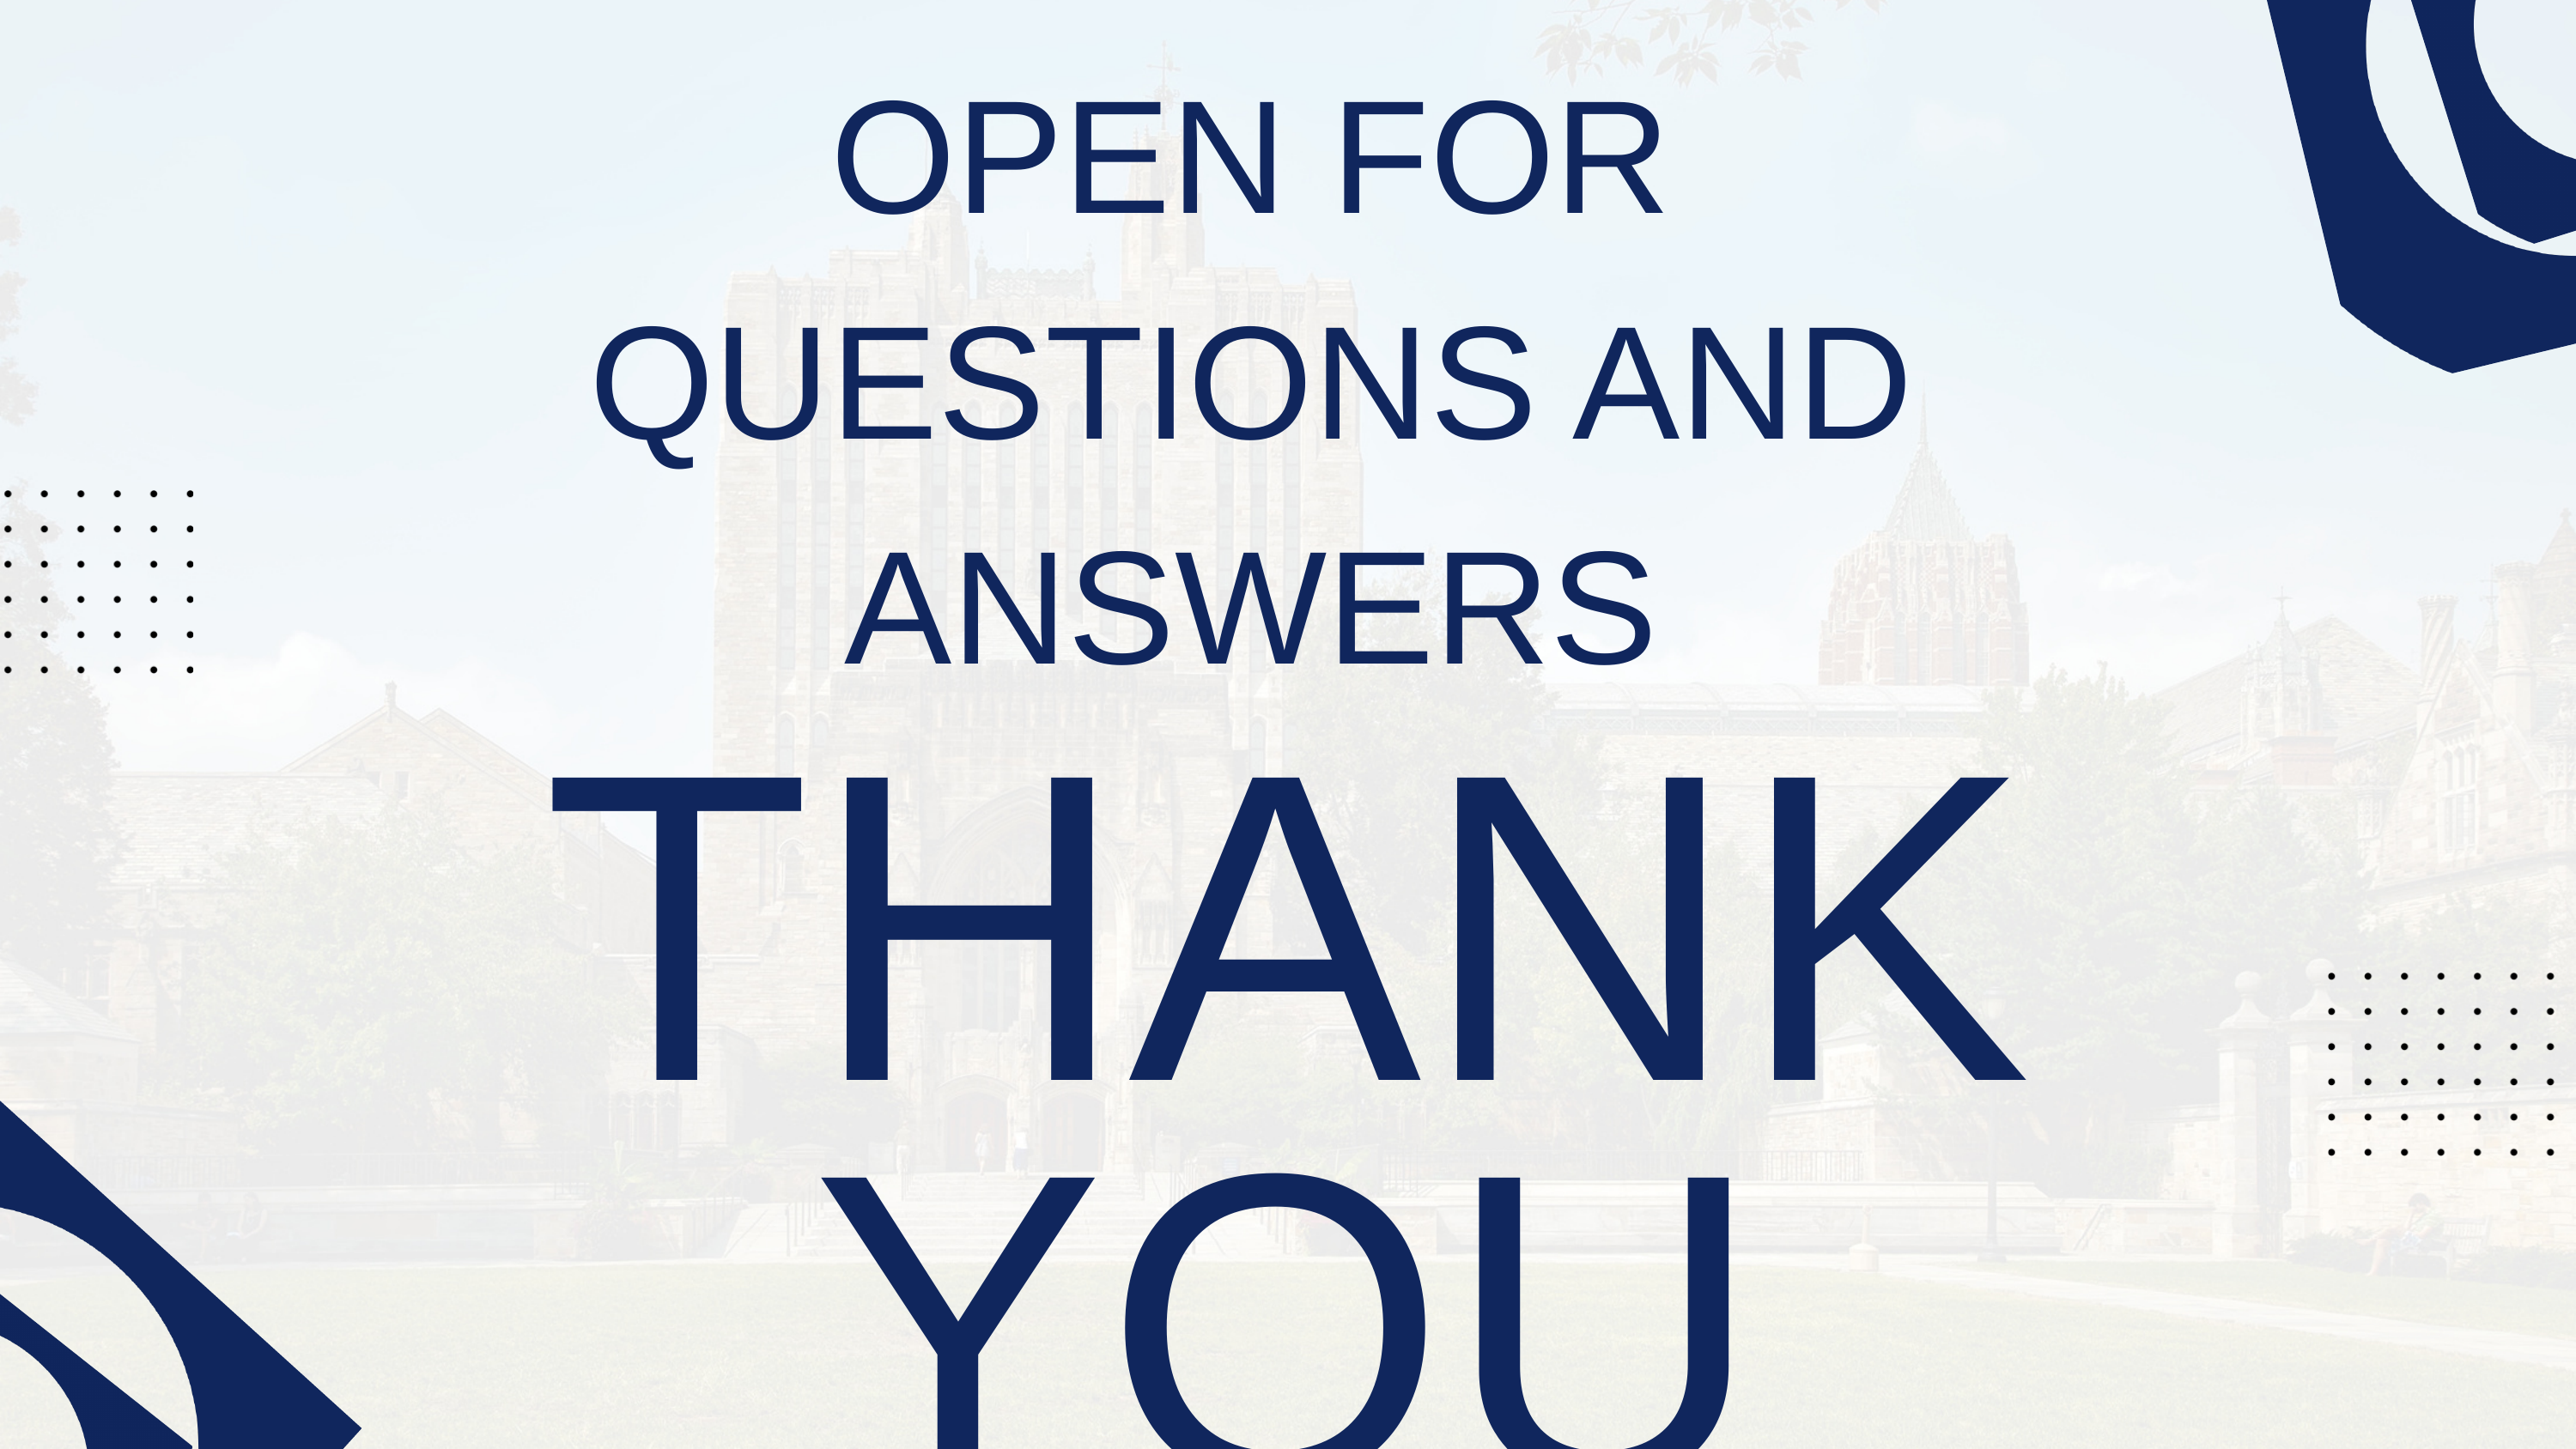

OPEN FOR QUESTIONS AND ANSWERS

THANK YOU